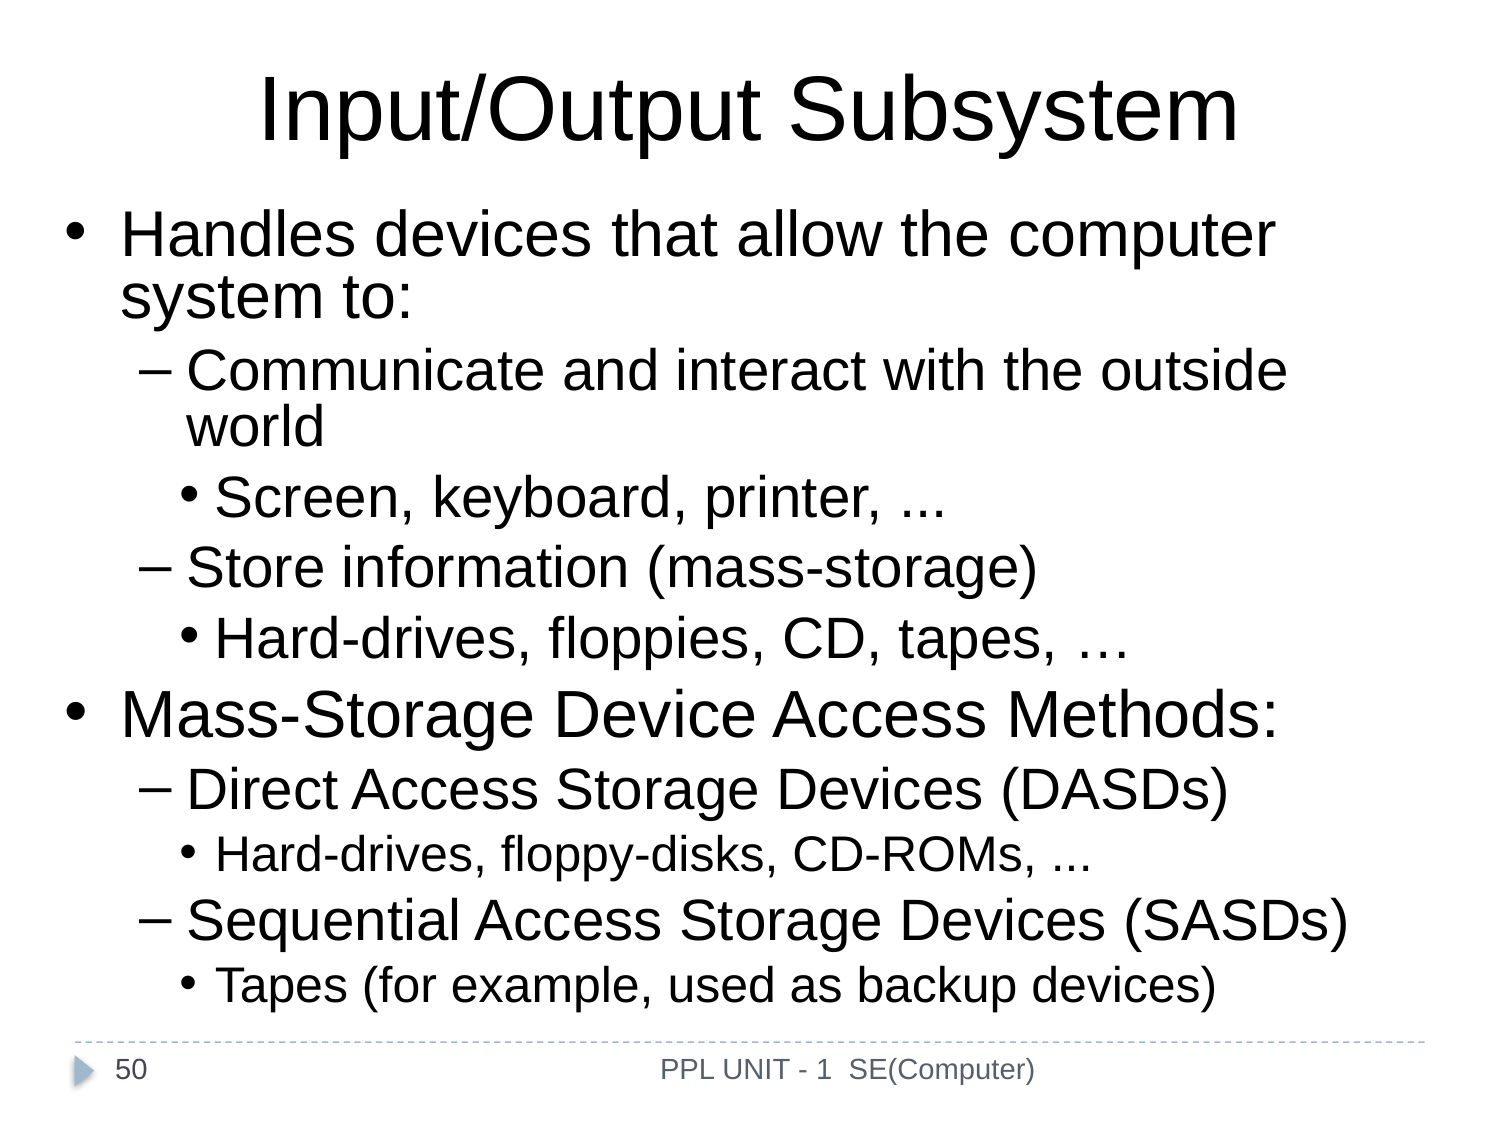

Input/Output Subsystem
Handles devices that allow the computer system to:
Communicate and interact with the outside world
Screen, keyboard, printer, ...
Store information (mass-storage)
Hard-drives, floppies, CD, tapes, …
Mass-Storage Device Access Methods:
Direct Access Storage Devices (DASDs)
Hard-drives, floppy-disks, CD-ROMs, ...
Sequential Access Storage Devices (SASDs)
Tapes (for example, used as backup devices)
50
PPL UNIT - 1  SE(Computer)